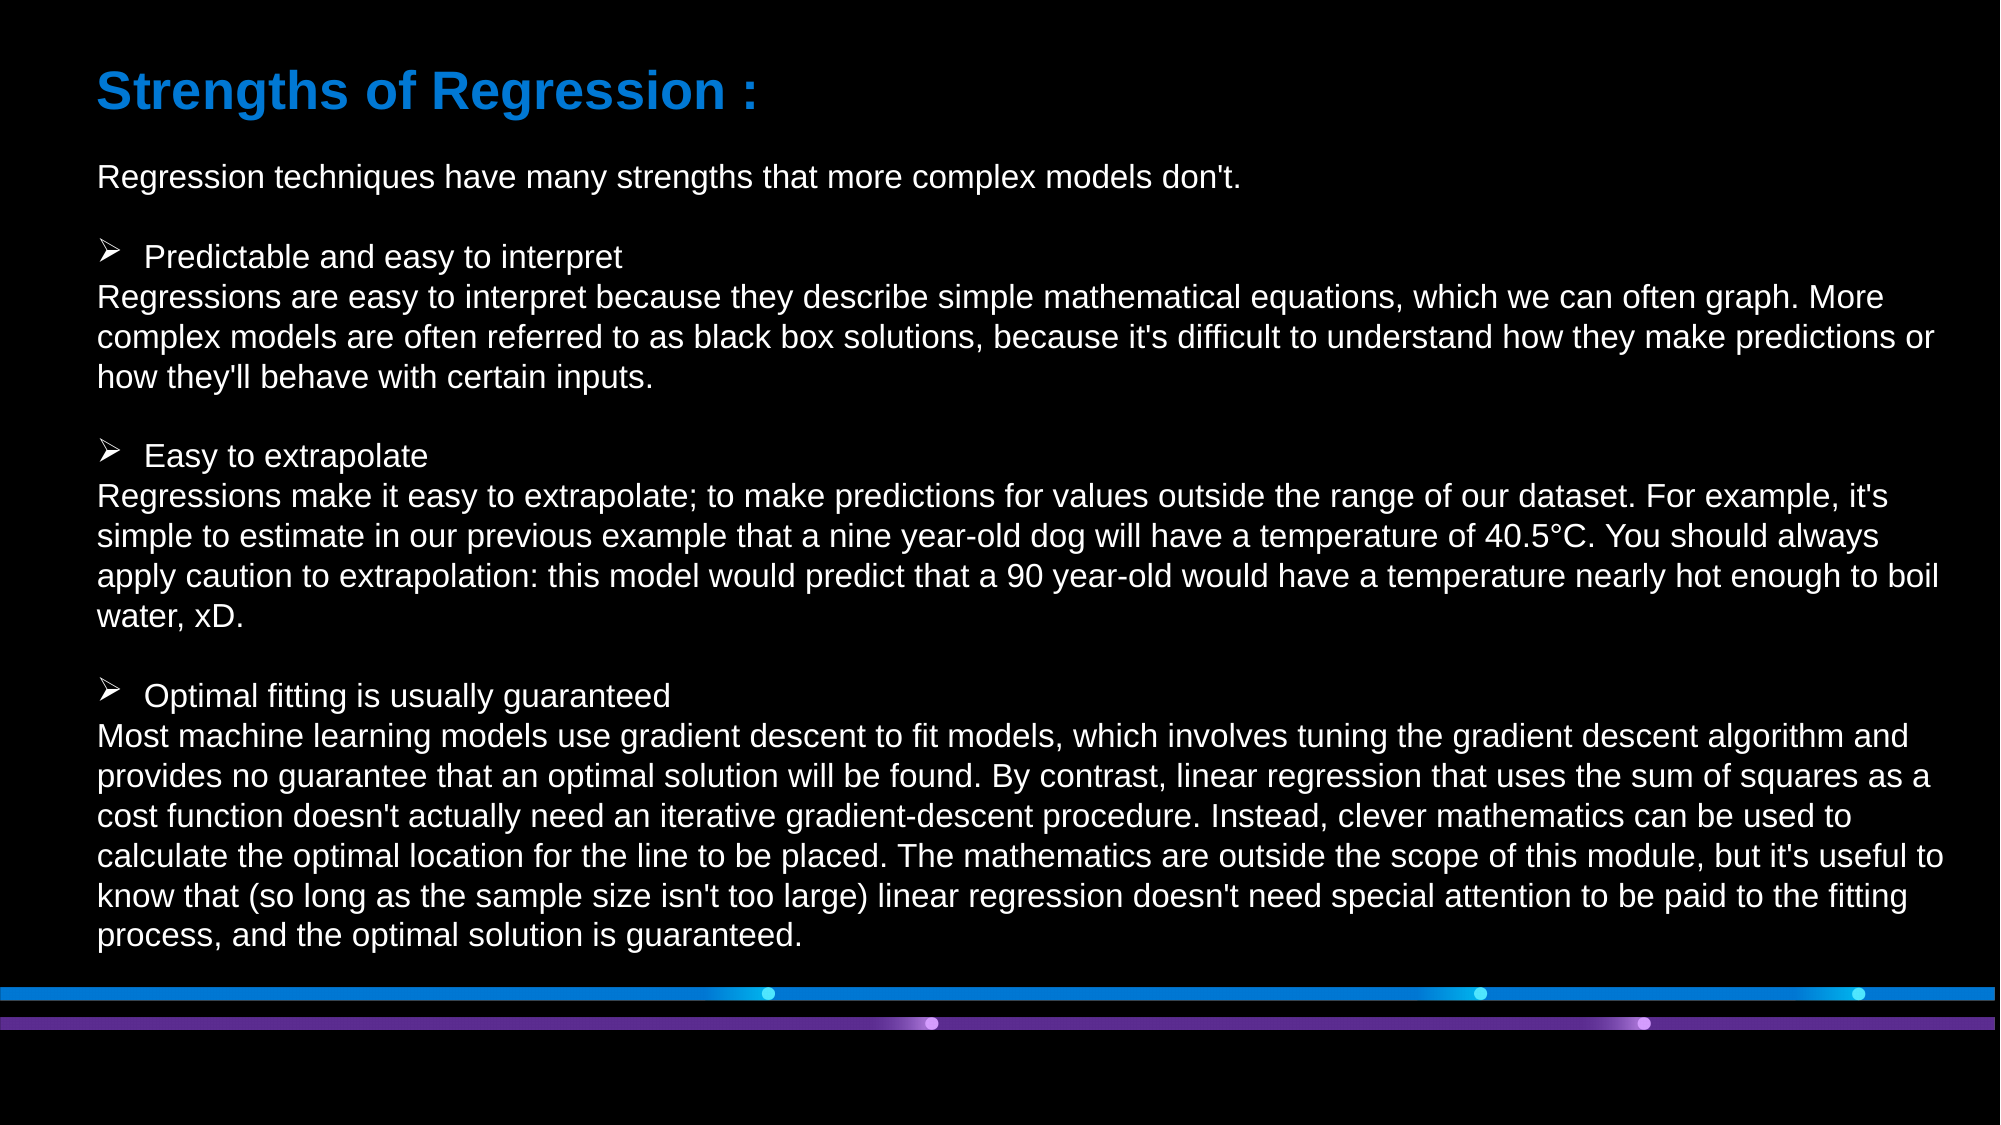

Strengths of Regression :
Regression techniques have many strengths that more complex models don't.

Predictable and easy to interpret
Regressions are easy to interpret because they describe simple mathematical equations, which we can often graph. More complex models are often referred to as black box solutions, because it's difficult to understand how they make predictions or how they'll behave with certain inputs.

Easy to extrapolate
Regressions make it easy to extrapolate; to make predictions for values outside the range of our dataset. For example, it's simple to estimate in our previous example that a nine year-old dog will have a temperature of 40.5°C. You should always apply caution to extrapolation: this model would predict that a 90 year-old would have a temperature nearly hot enough to boil water, xD.

Optimal fitting is usually guaranteed
Most machine learning models use gradient descent to fit models, which involves tuning the gradient descent algorithm and provides no guarantee that an optimal solution will be found. By contrast, linear regression that uses the sum of squares as a cost function doesn't actually need an iterative gradient-descent procedure. Instead, clever mathematics can be used to calculate the optimal location for the line to be placed. The mathematics are outside the scope of this module, but it's useful to know that (so long as the sample size isn't too large) linear regression doesn't need special attention to be paid to the fitting process, and the optimal solution is guaranteed.